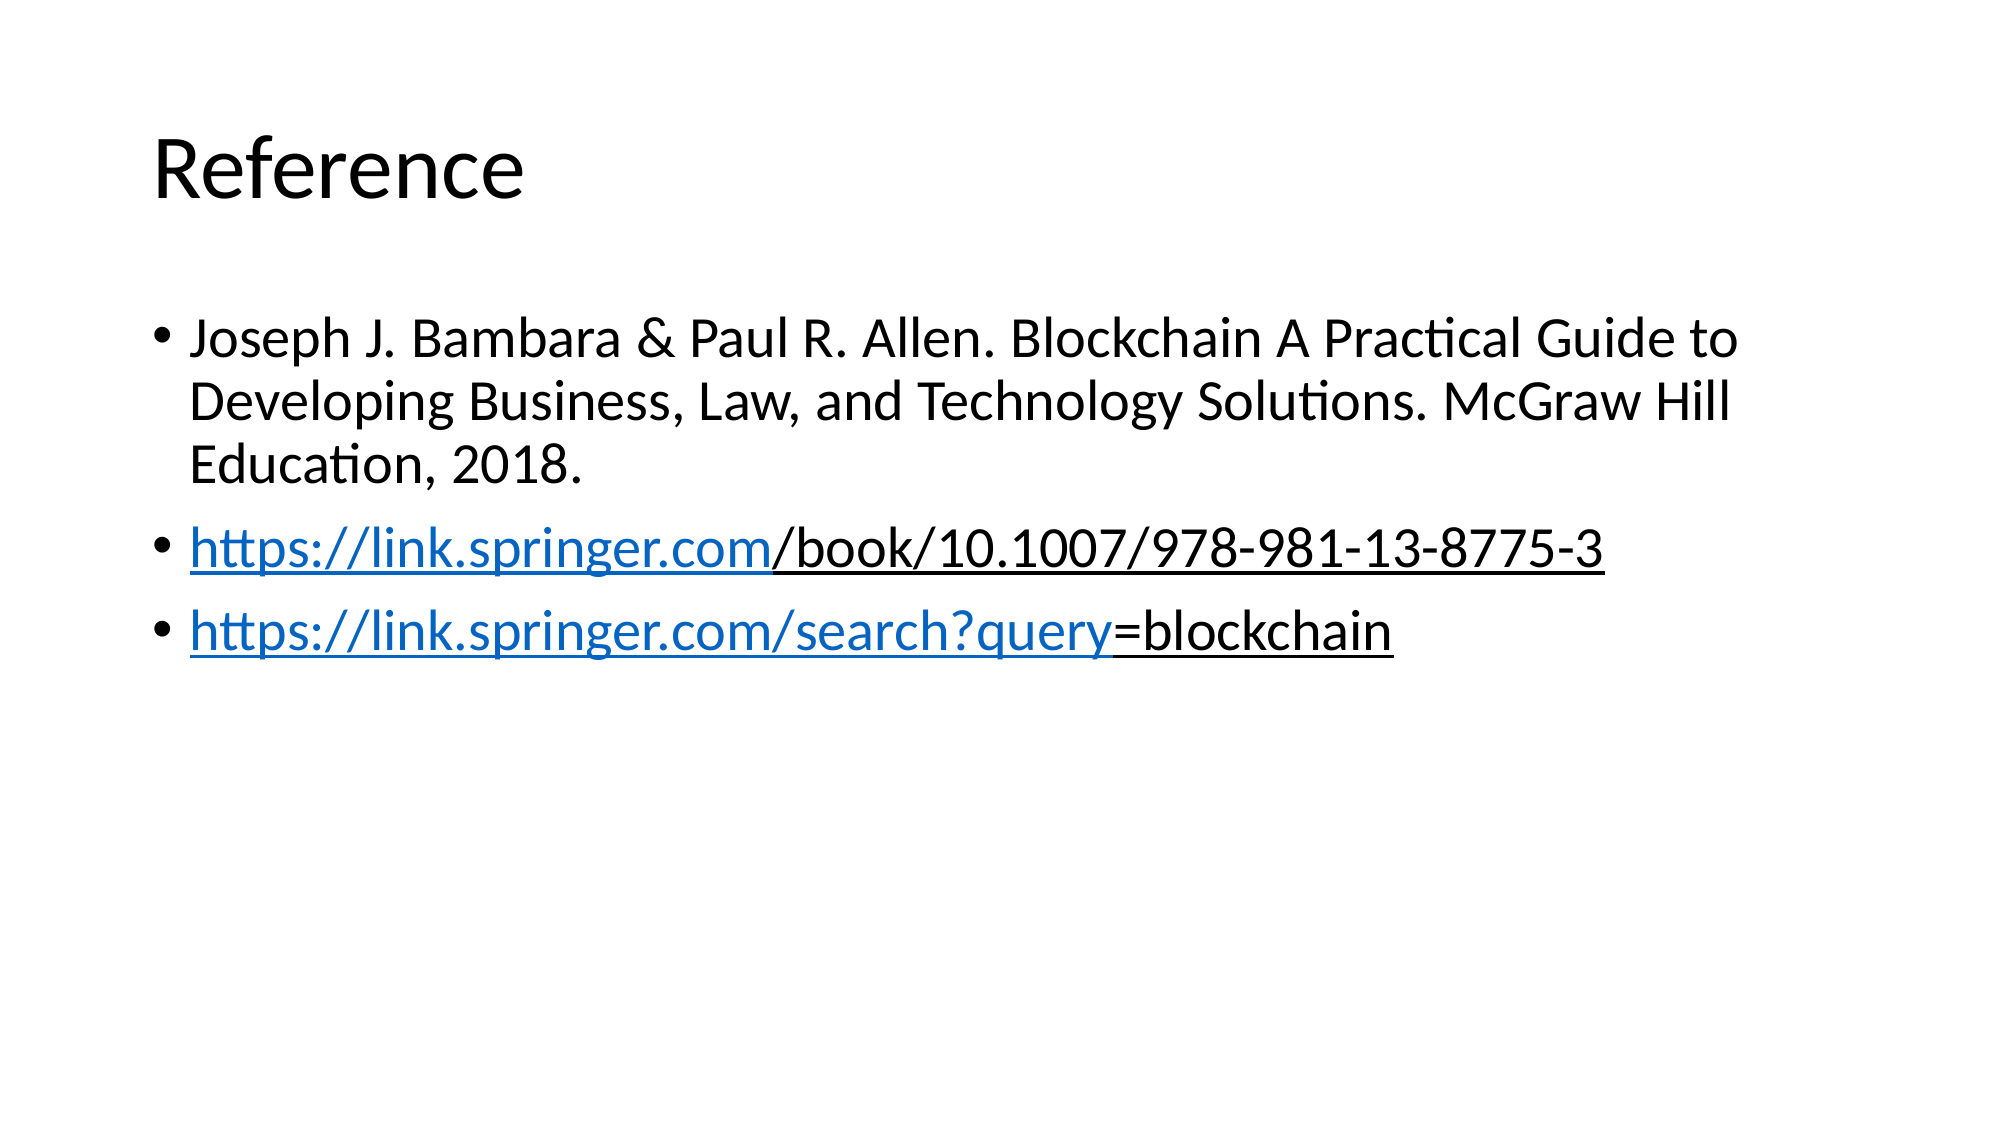

# Reference
Joseph J. Bambara & Paul R. Allen. Blockchain A Practical Guide to Developing Business, Law, and Technology Solutions. McGraw Hill Education, 2018.
https://link.springer.com/book/10.1007/978-981-13-8775-3
https://link.springer.com/search?query=blockchain